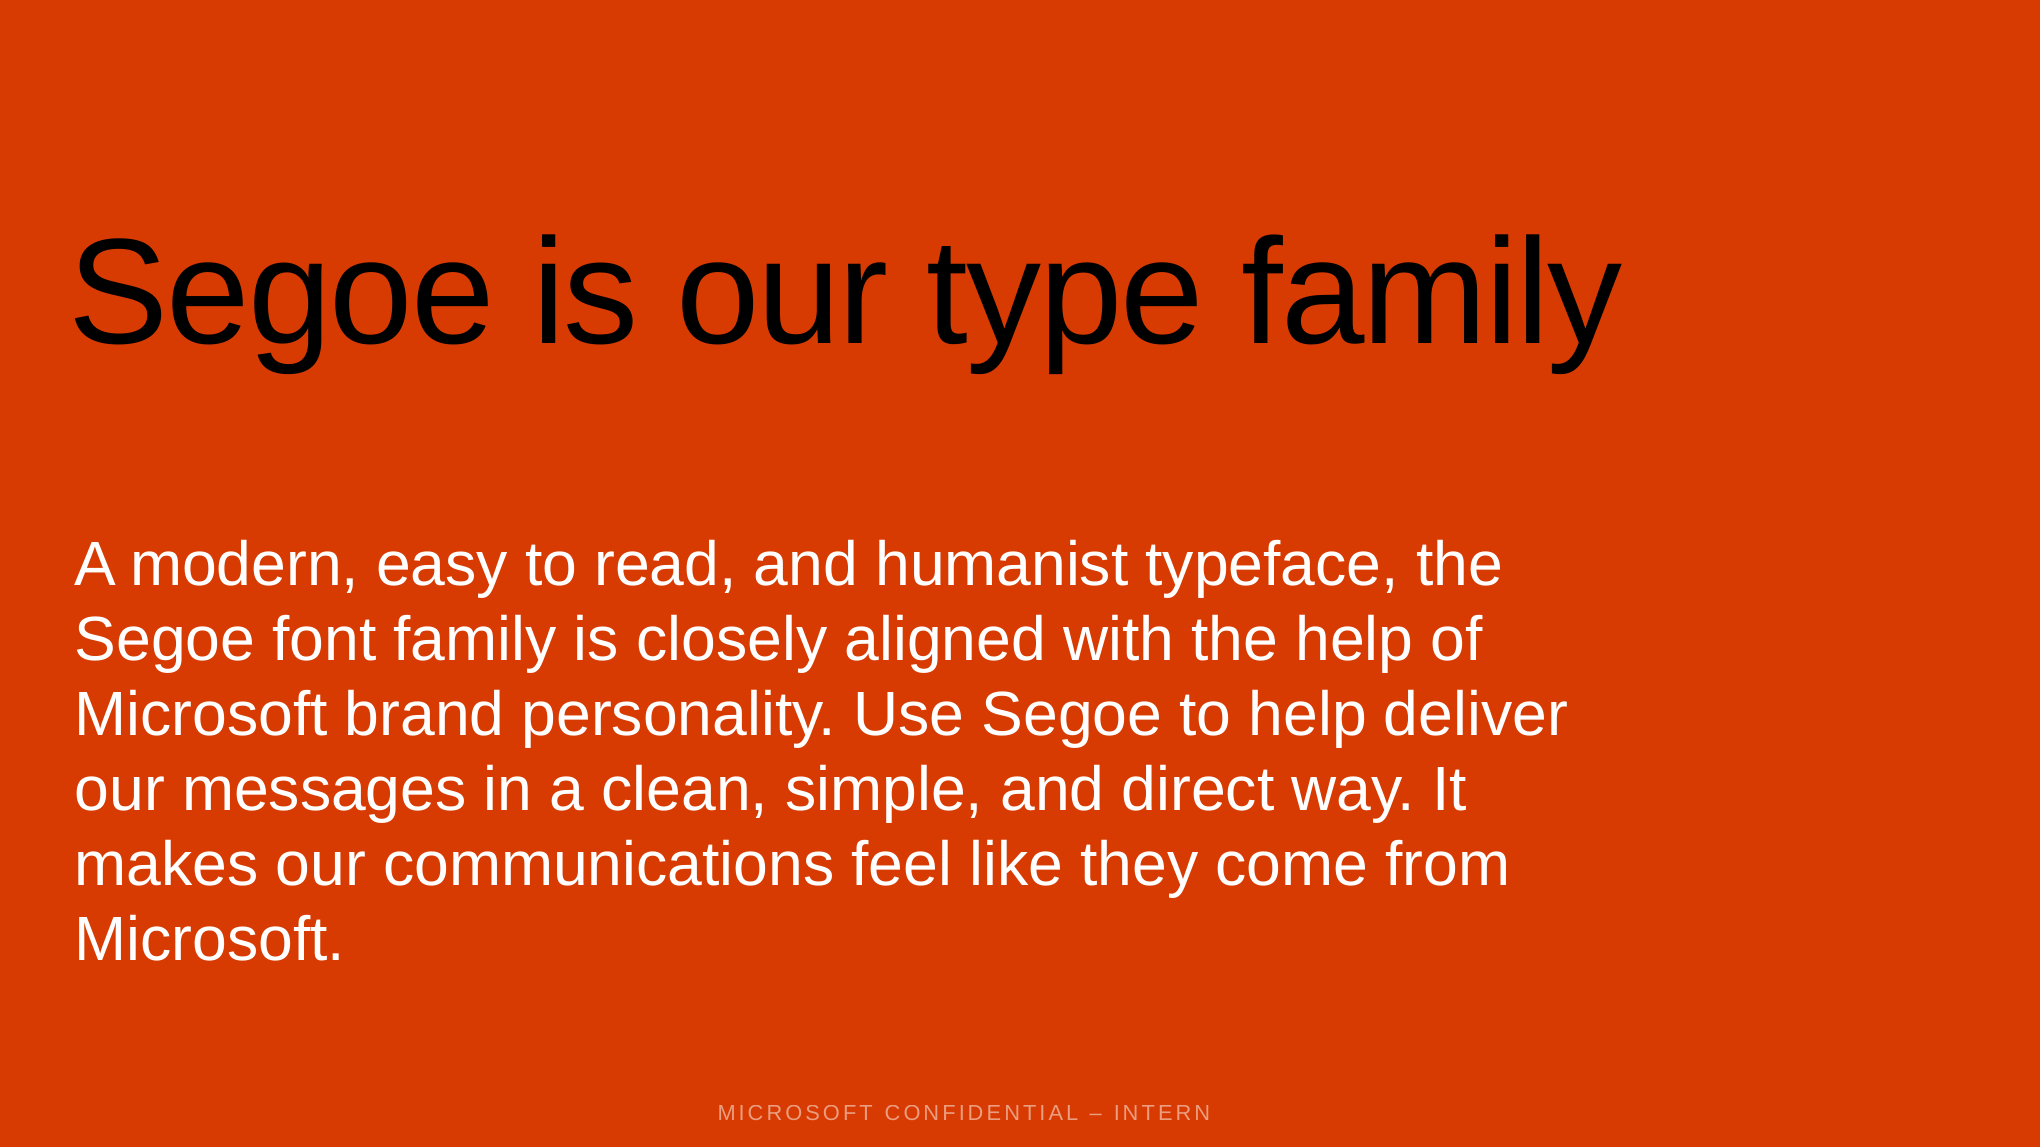

# Segoe is our type family
A modern, easy to read, and humanist typeface, the Segoe font family is closely aligned with the help of Microsoft brand personality. Use Segoe to help deliver our messages in a clean, simple, and direct way. It makes our communications feel like they come from Microsoft.